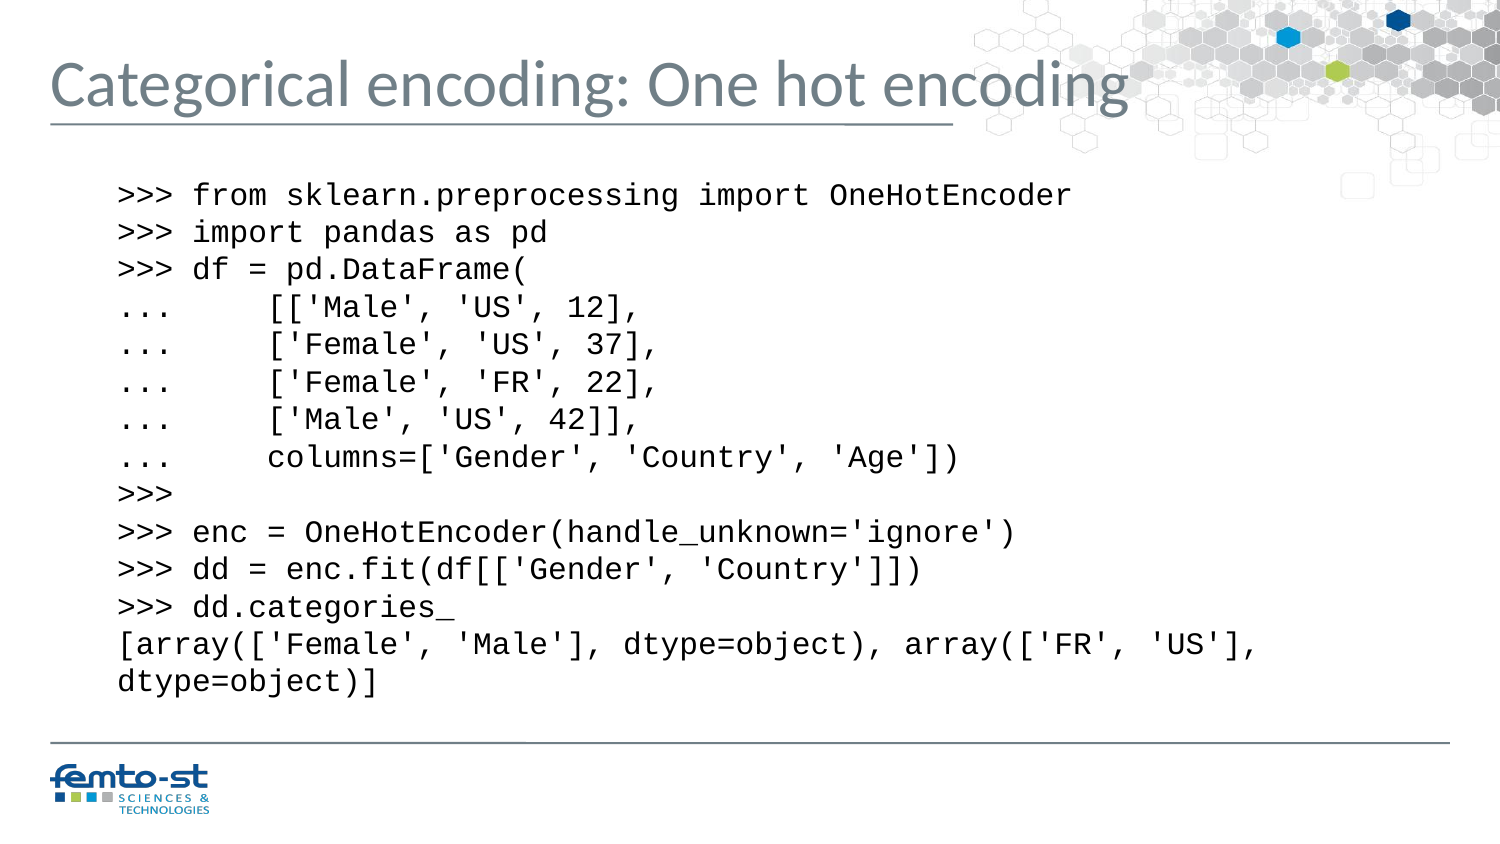

Categorical encoding: One hot encoding
>>> from sklearn.preprocessing import OneHotEncoder
>>> import pandas as pd
>>> df = pd.DataFrame(
... 	[['Male', 'US', 12],
...  	['Female', 'US', 37],
...  	['Female', 'FR', 22],
...  	['Male', 'US', 42]],
... 	columns=['Gender', 'Country', 'Age'])
>>>
>>> enc = OneHotEncoder(handle_unknown='ignore')
>>> dd = enc.fit(df[['Gender', 'Country']])
>>> dd.categories_
[array(['Female', 'Male'], dtype=object), array(['FR', 'US'], dtype=object)]